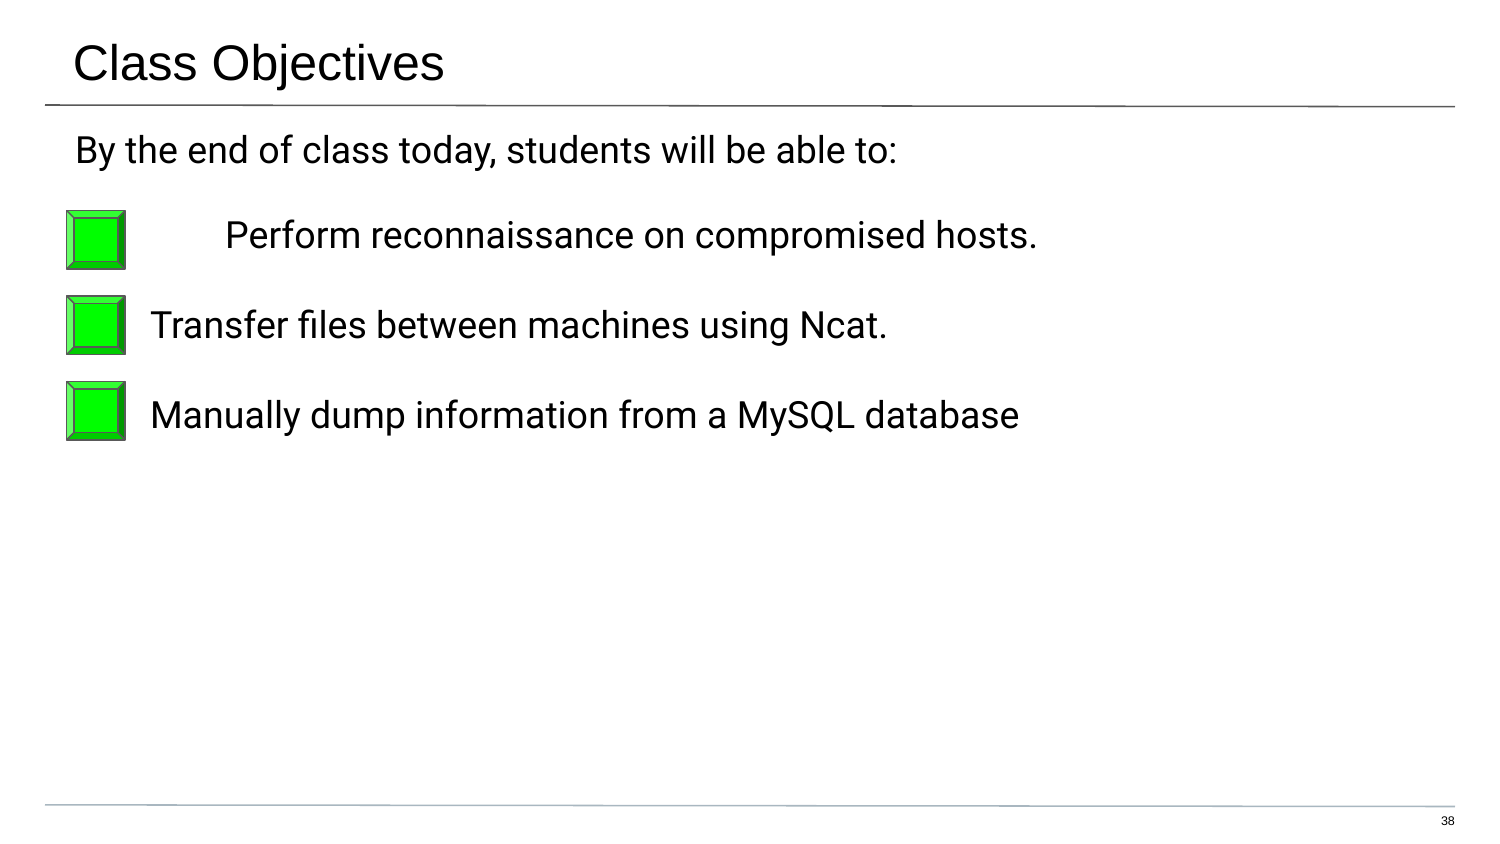

# Class Objectives
By the end of class today, students will be able to:
	Perform reconnaissance on compromised hosts.

Transfer files between machines using Ncat.

Manually dump information from a MySQL database

38